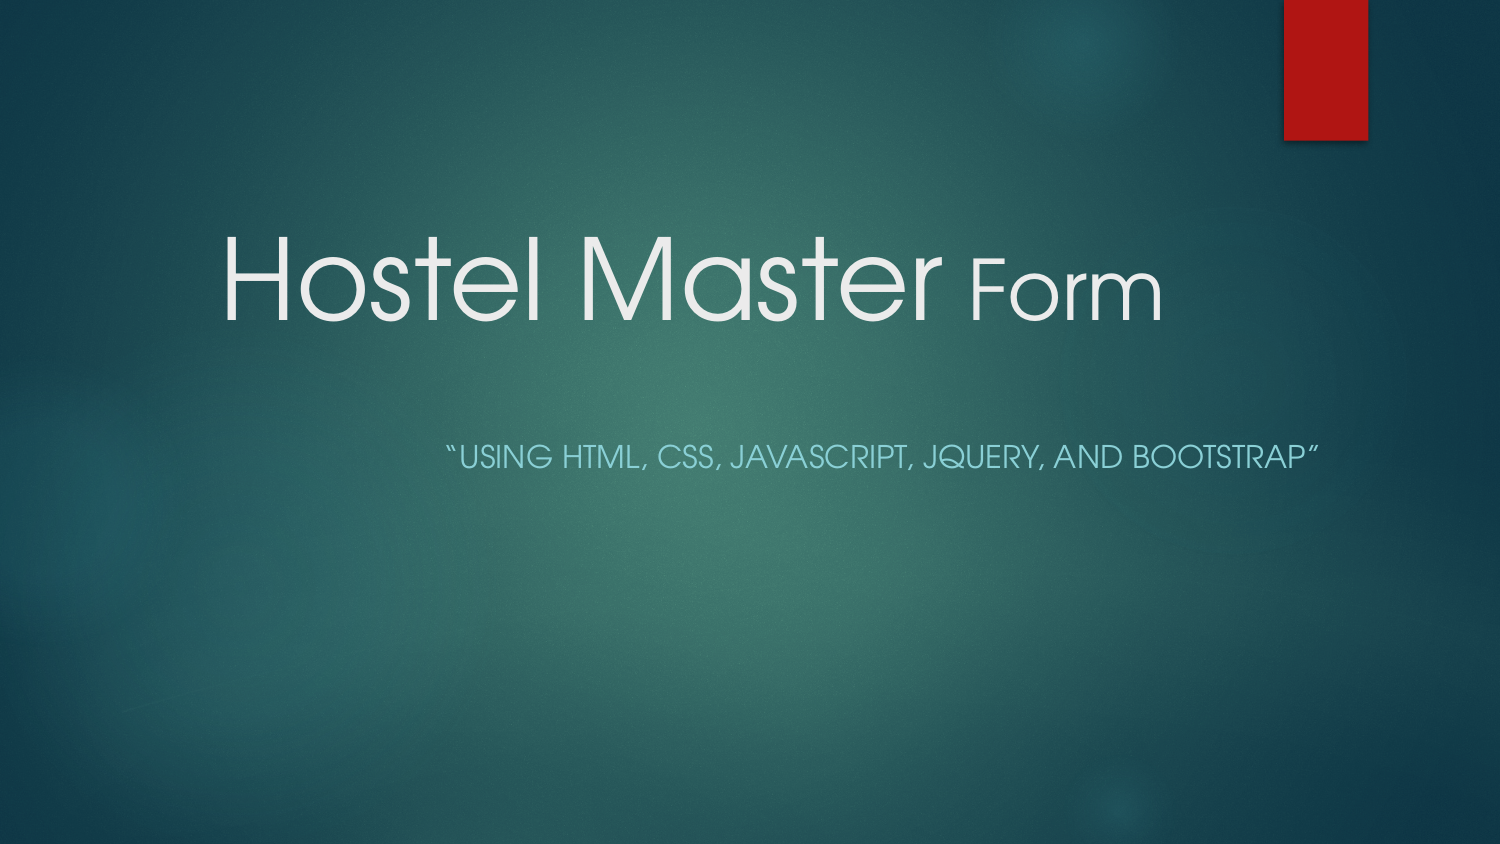

# Hostel Master Form
              “Using HTML, CSS, JavaScript, jQuery, and Bootstrap”